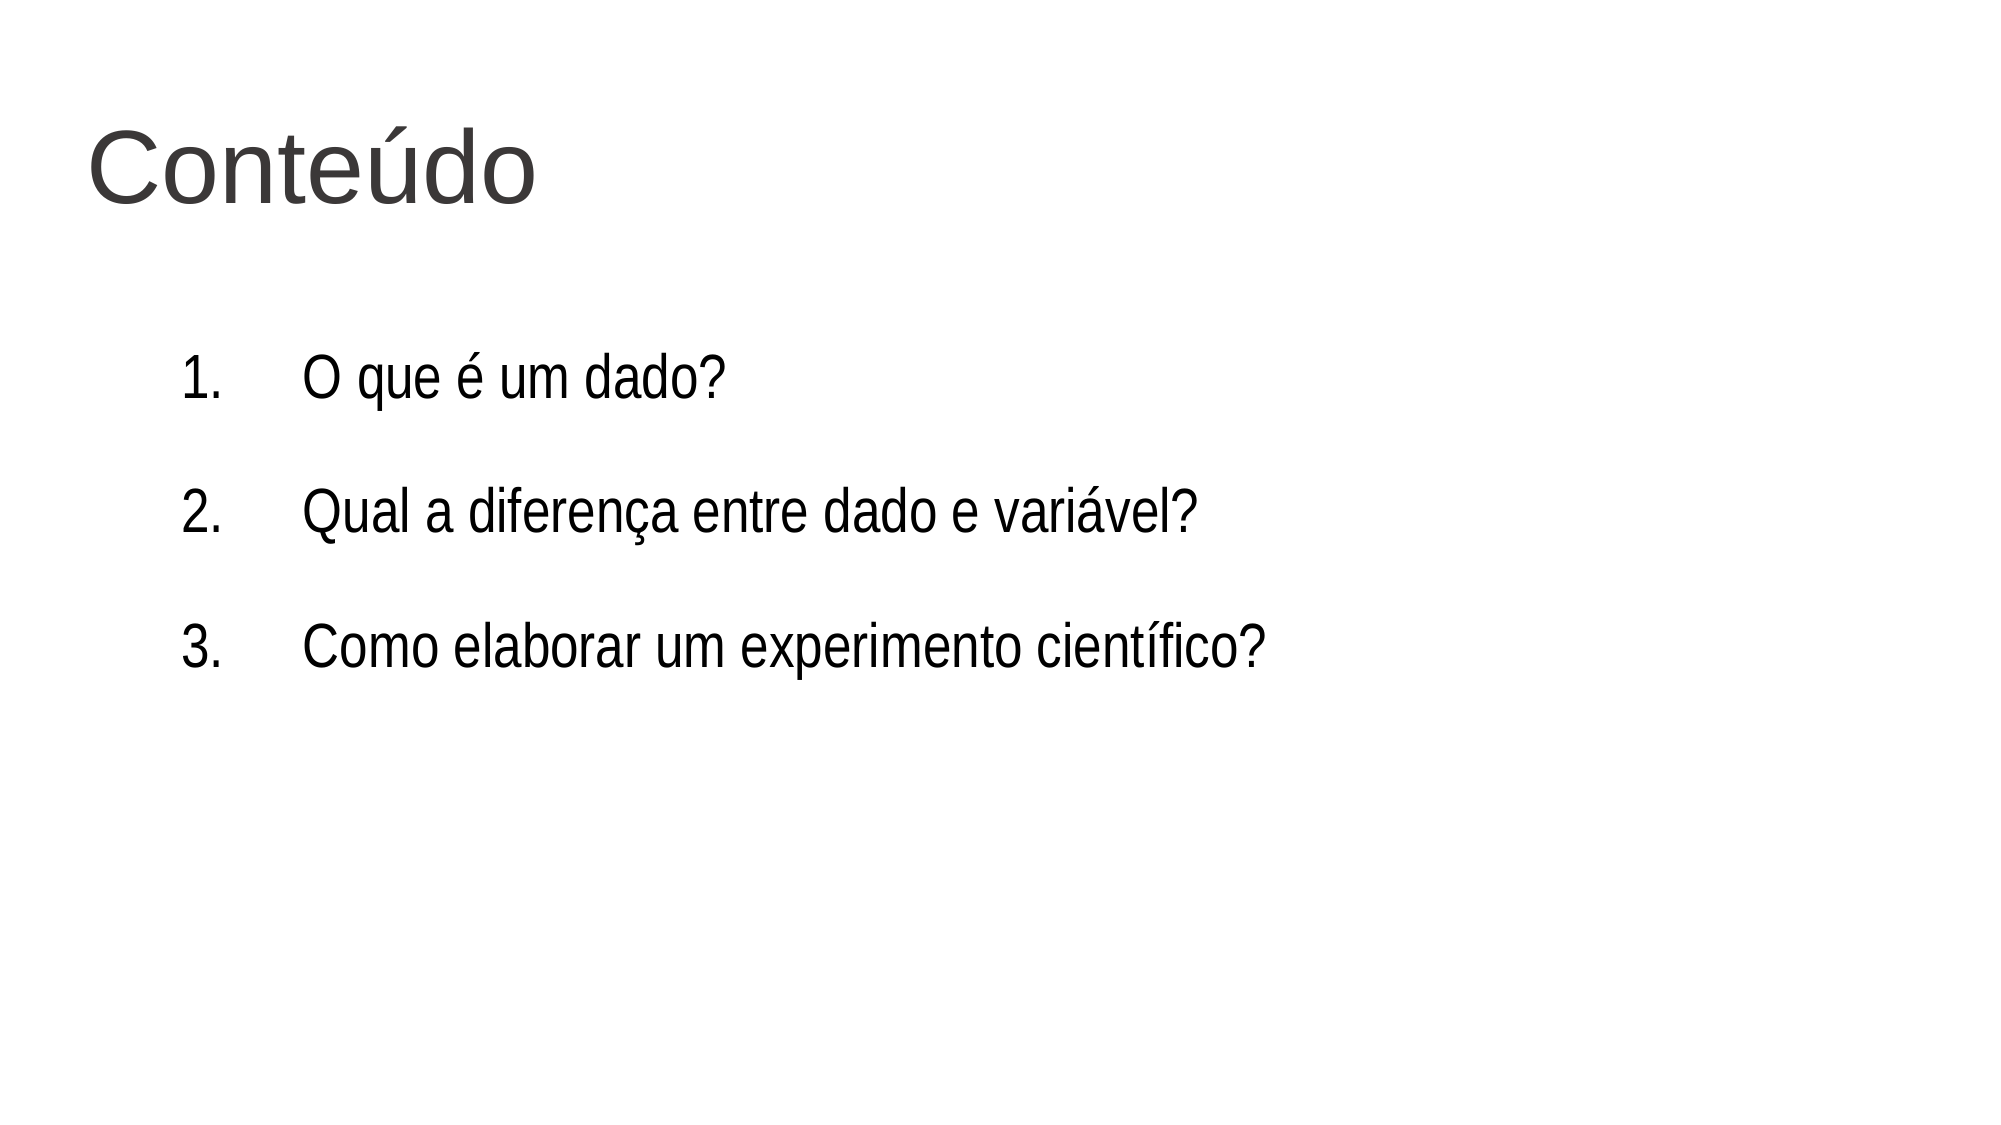

Conteúdo
O que é um dado?

Qual a diferença entre dado e variável?

Como elaborar um experimento científico?